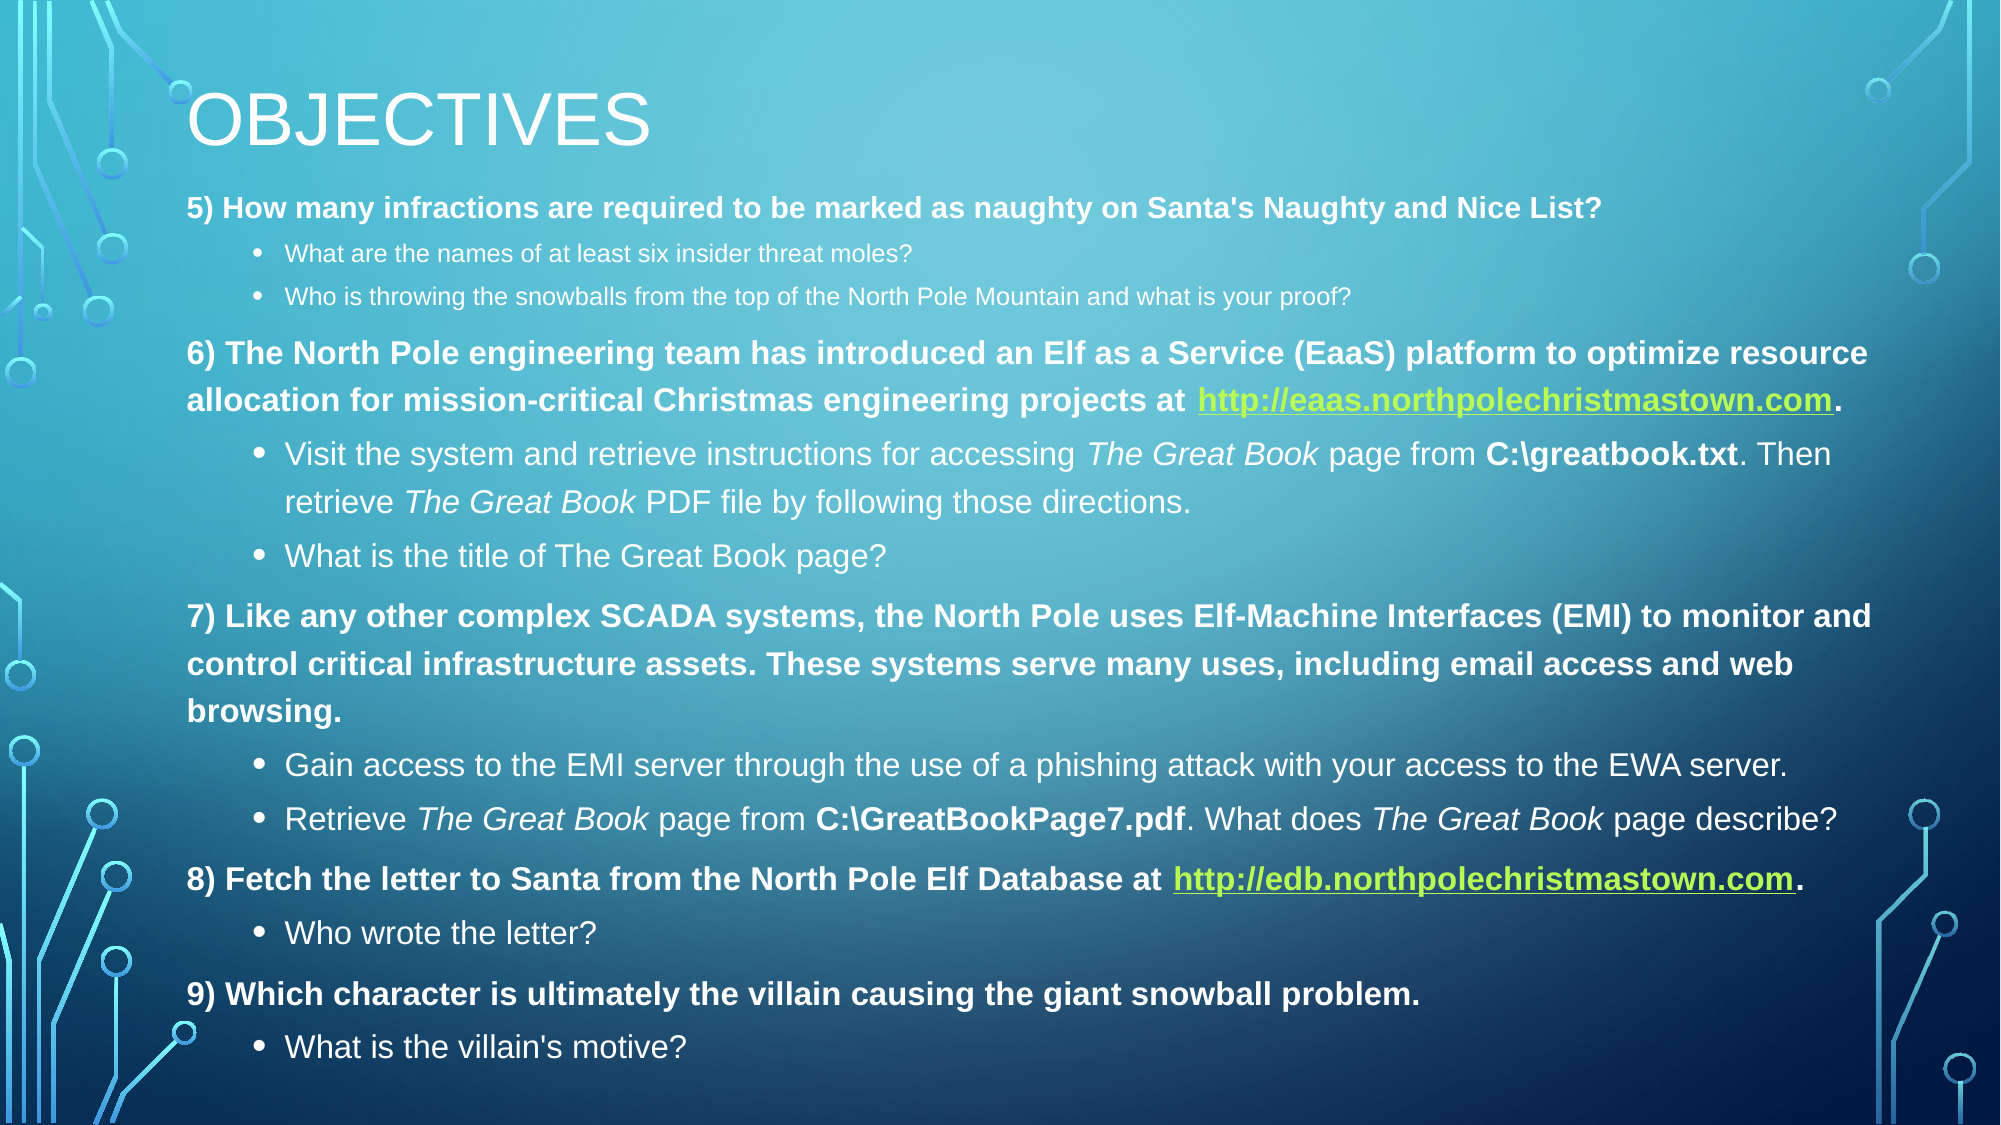

# Objectives
5) How many infractions are required to be marked as naughty on Santa's Naughty and Nice List?
What are the names of at least six insider threat moles?
Who is throwing the snowballs from the top of the North Pole Mountain and what is your proof?
6) The North Pole engineering team has introduced an Elf as a Service (EaaS) platform to optimize resource allocation for mission-critical Christmas engineering projects at http://eaas.northpolechristmastown.com.
Visit the system and retrieve instructions for accessing The Great Book page from C:\greatbook.txt. Then retrieve The Great Book PDF file by following those directions.
What is the title of The Great Book page?
7) Like any other complex SCADA systems, the North Pole uses Elf-Machine Interfaces (EMI) to monitor and control critical infrastructure assets. These systems serve many uses, including email access and web browsing.
Gain access to the EMI server through the use of a phishing attack with your access to the EWA server.
Retrieve The Great Book page from C:\GreatBookPage7.pdf. What does The Great Book page describe?
8) Fetch the letter to Santa from the North Pole Elf Database at http://edb.northpolechristmastown.com.
Who wrote the letter?
9) Which character is ultimately the villain causing the giant snowball problem.
What is the villain's motive?